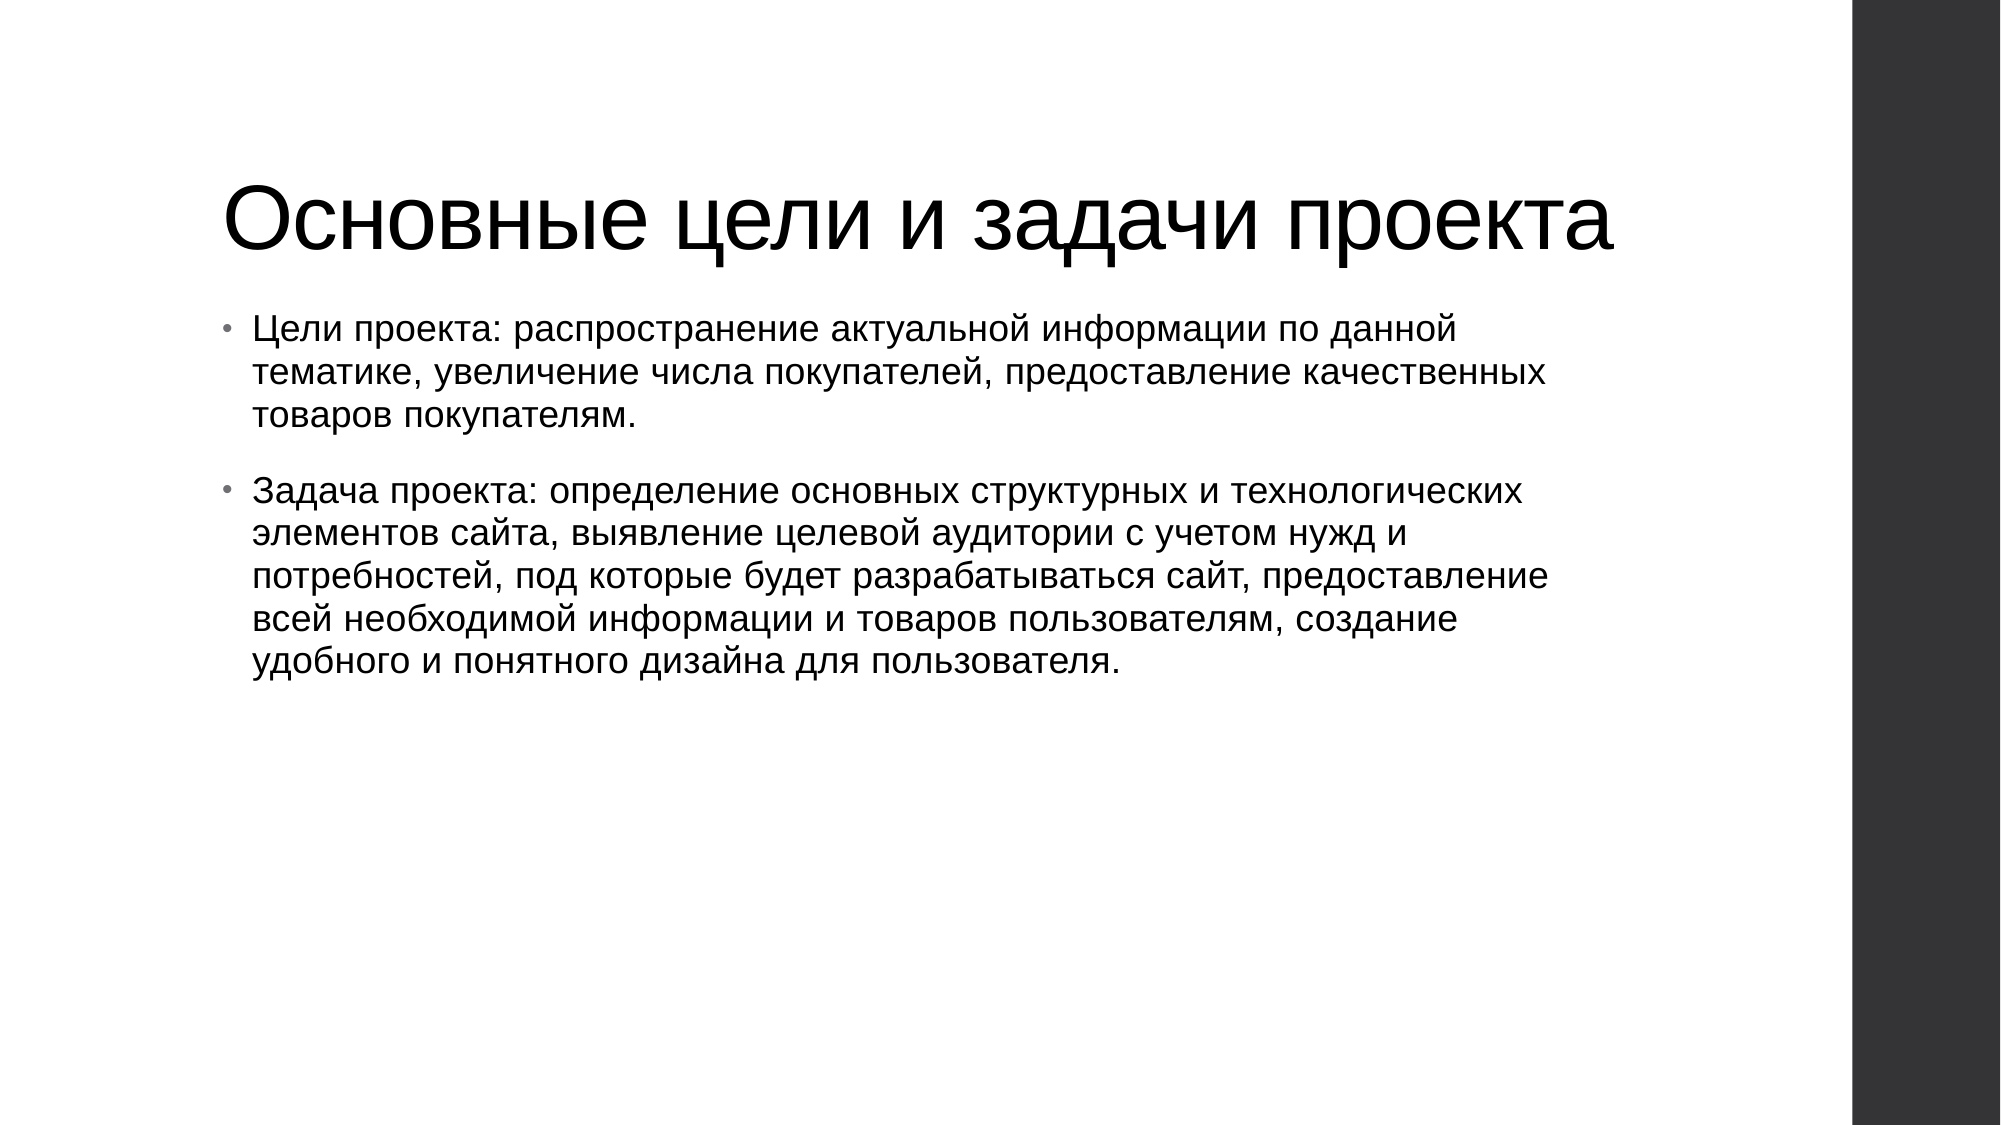

# Основные цели и задачи проекта
Цели проекта: распространение актуальной информации по данной тематике, увеличение числа покупателей, предоставление качественных товаров покупателям.
Задача проекта: определение основных структурных и технологических элементов сайта, выявление целевой аудитории с учетом нужд и потребностей, под которые будет разрабатываться сайт, предоставление всей необходимой информации и товаров пользователям, создание удобного и понятного дизайна для пользователя.